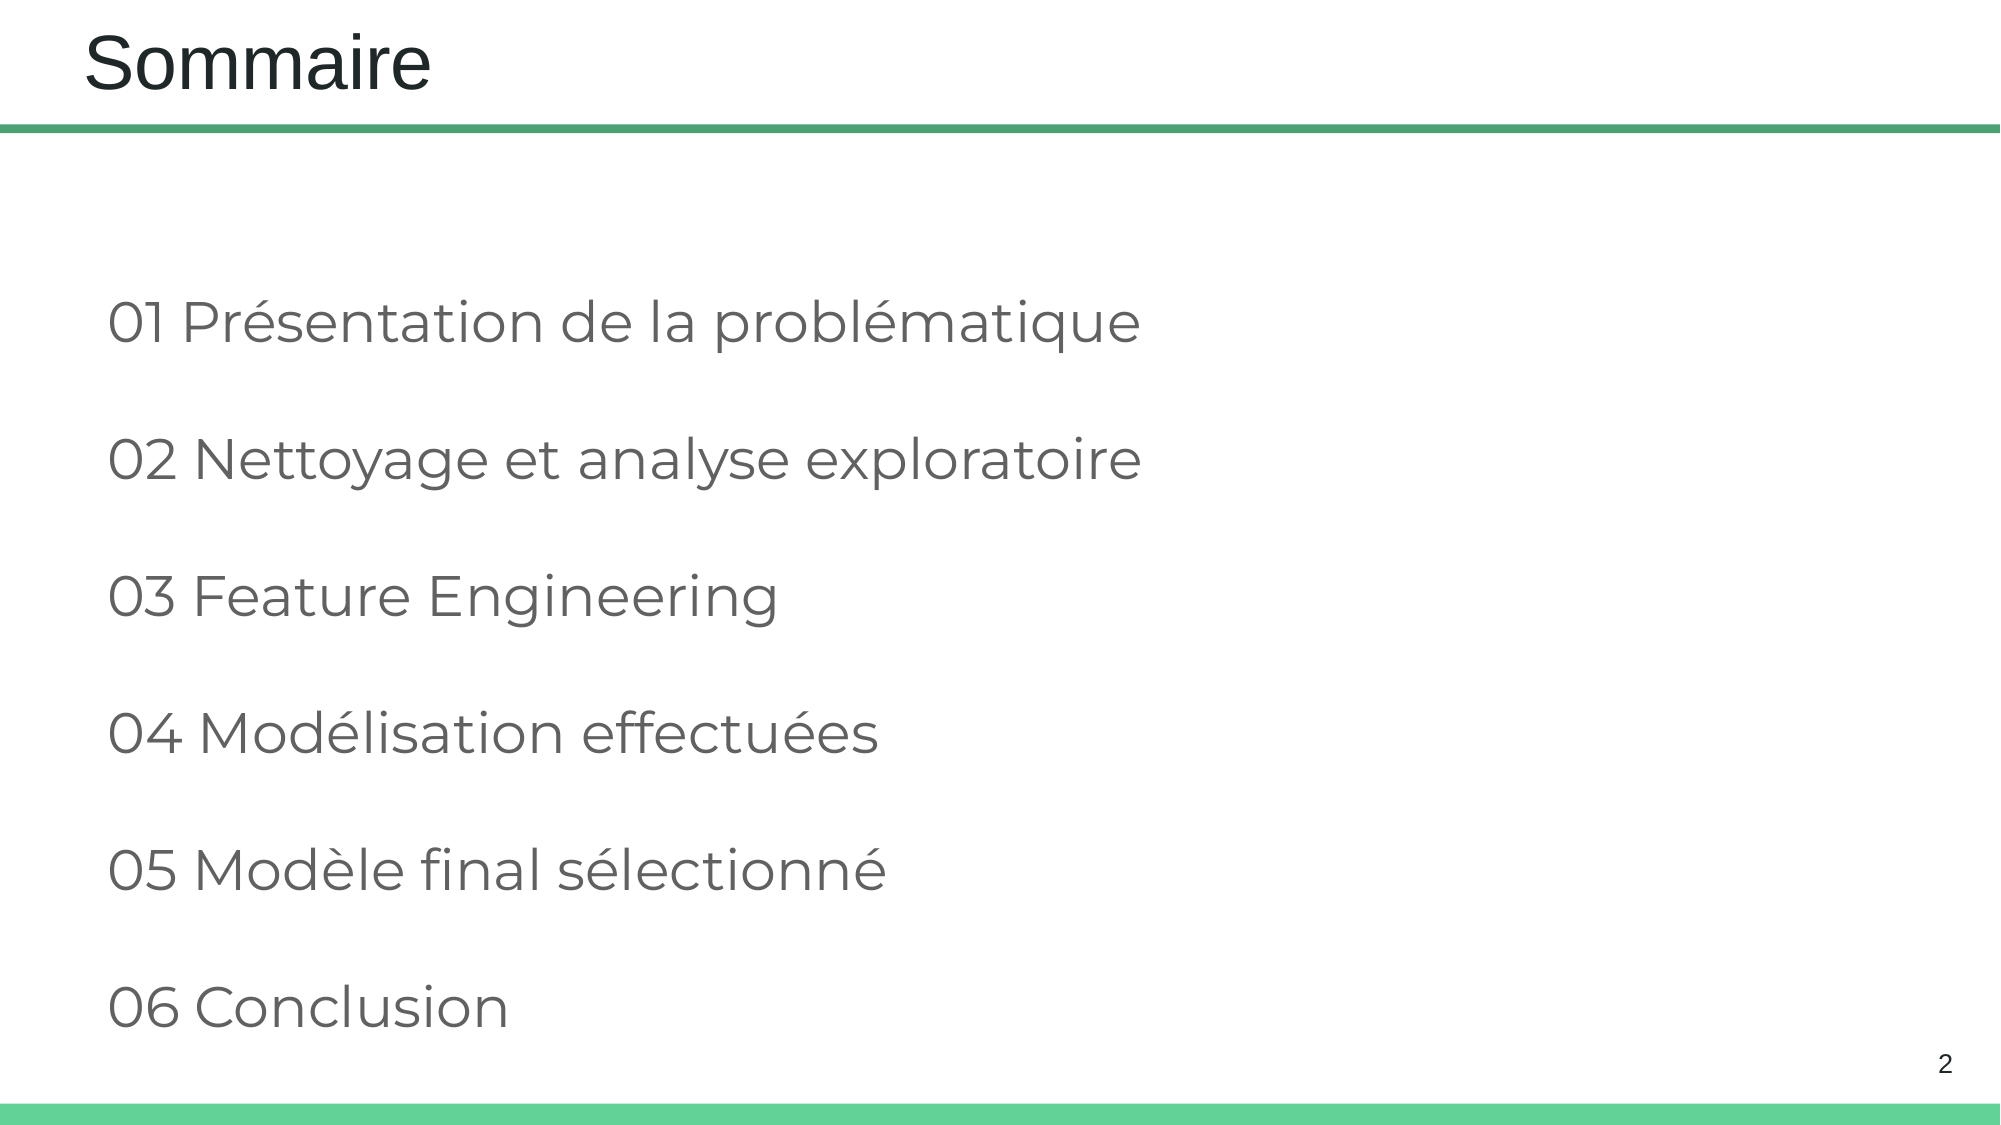

# Sommaire
01 Présentation de la problématique
02 Nettoyage et analyse exploratoire
03 Feature Engineering
04 Modélisation effectuées
05 Modèle final sélectionné
06 Conclusion

2